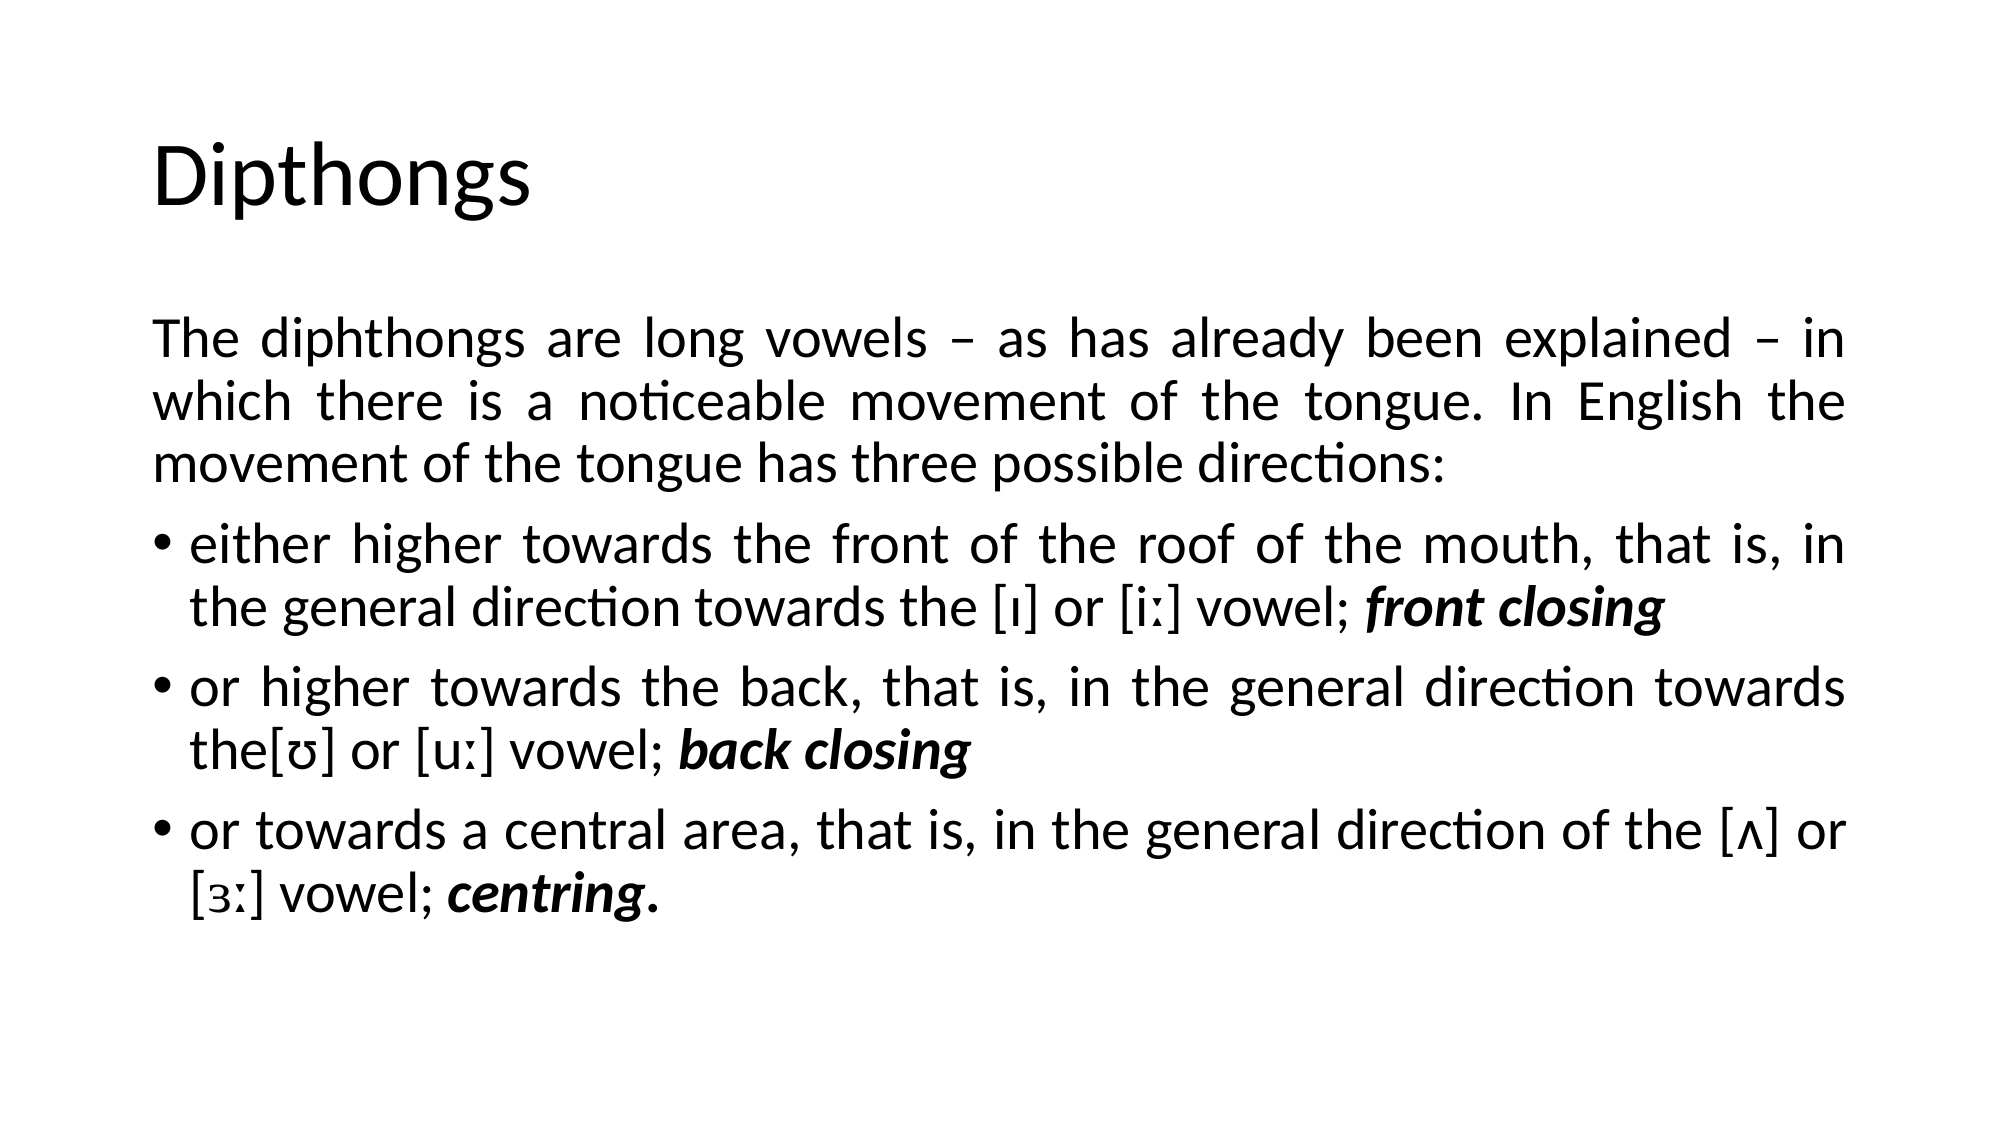

# Dipthongs
The diphthongs are long vowels – as has already been explained – in which there is a noticeable movement of the tongue. In English the movement of the tongue has three possible directions:
either higher towards the front of the roof of the mouth, that is, in the general direction towards the [ɪ] or [iː] vowel; front closing
or higher towards the back, that is, in the general direction towards the[ʊ] or [uː] vowel; back closing
or towards a central area, that is, in the general direction of the [ʌ] or [ɜː] vowel; centring.